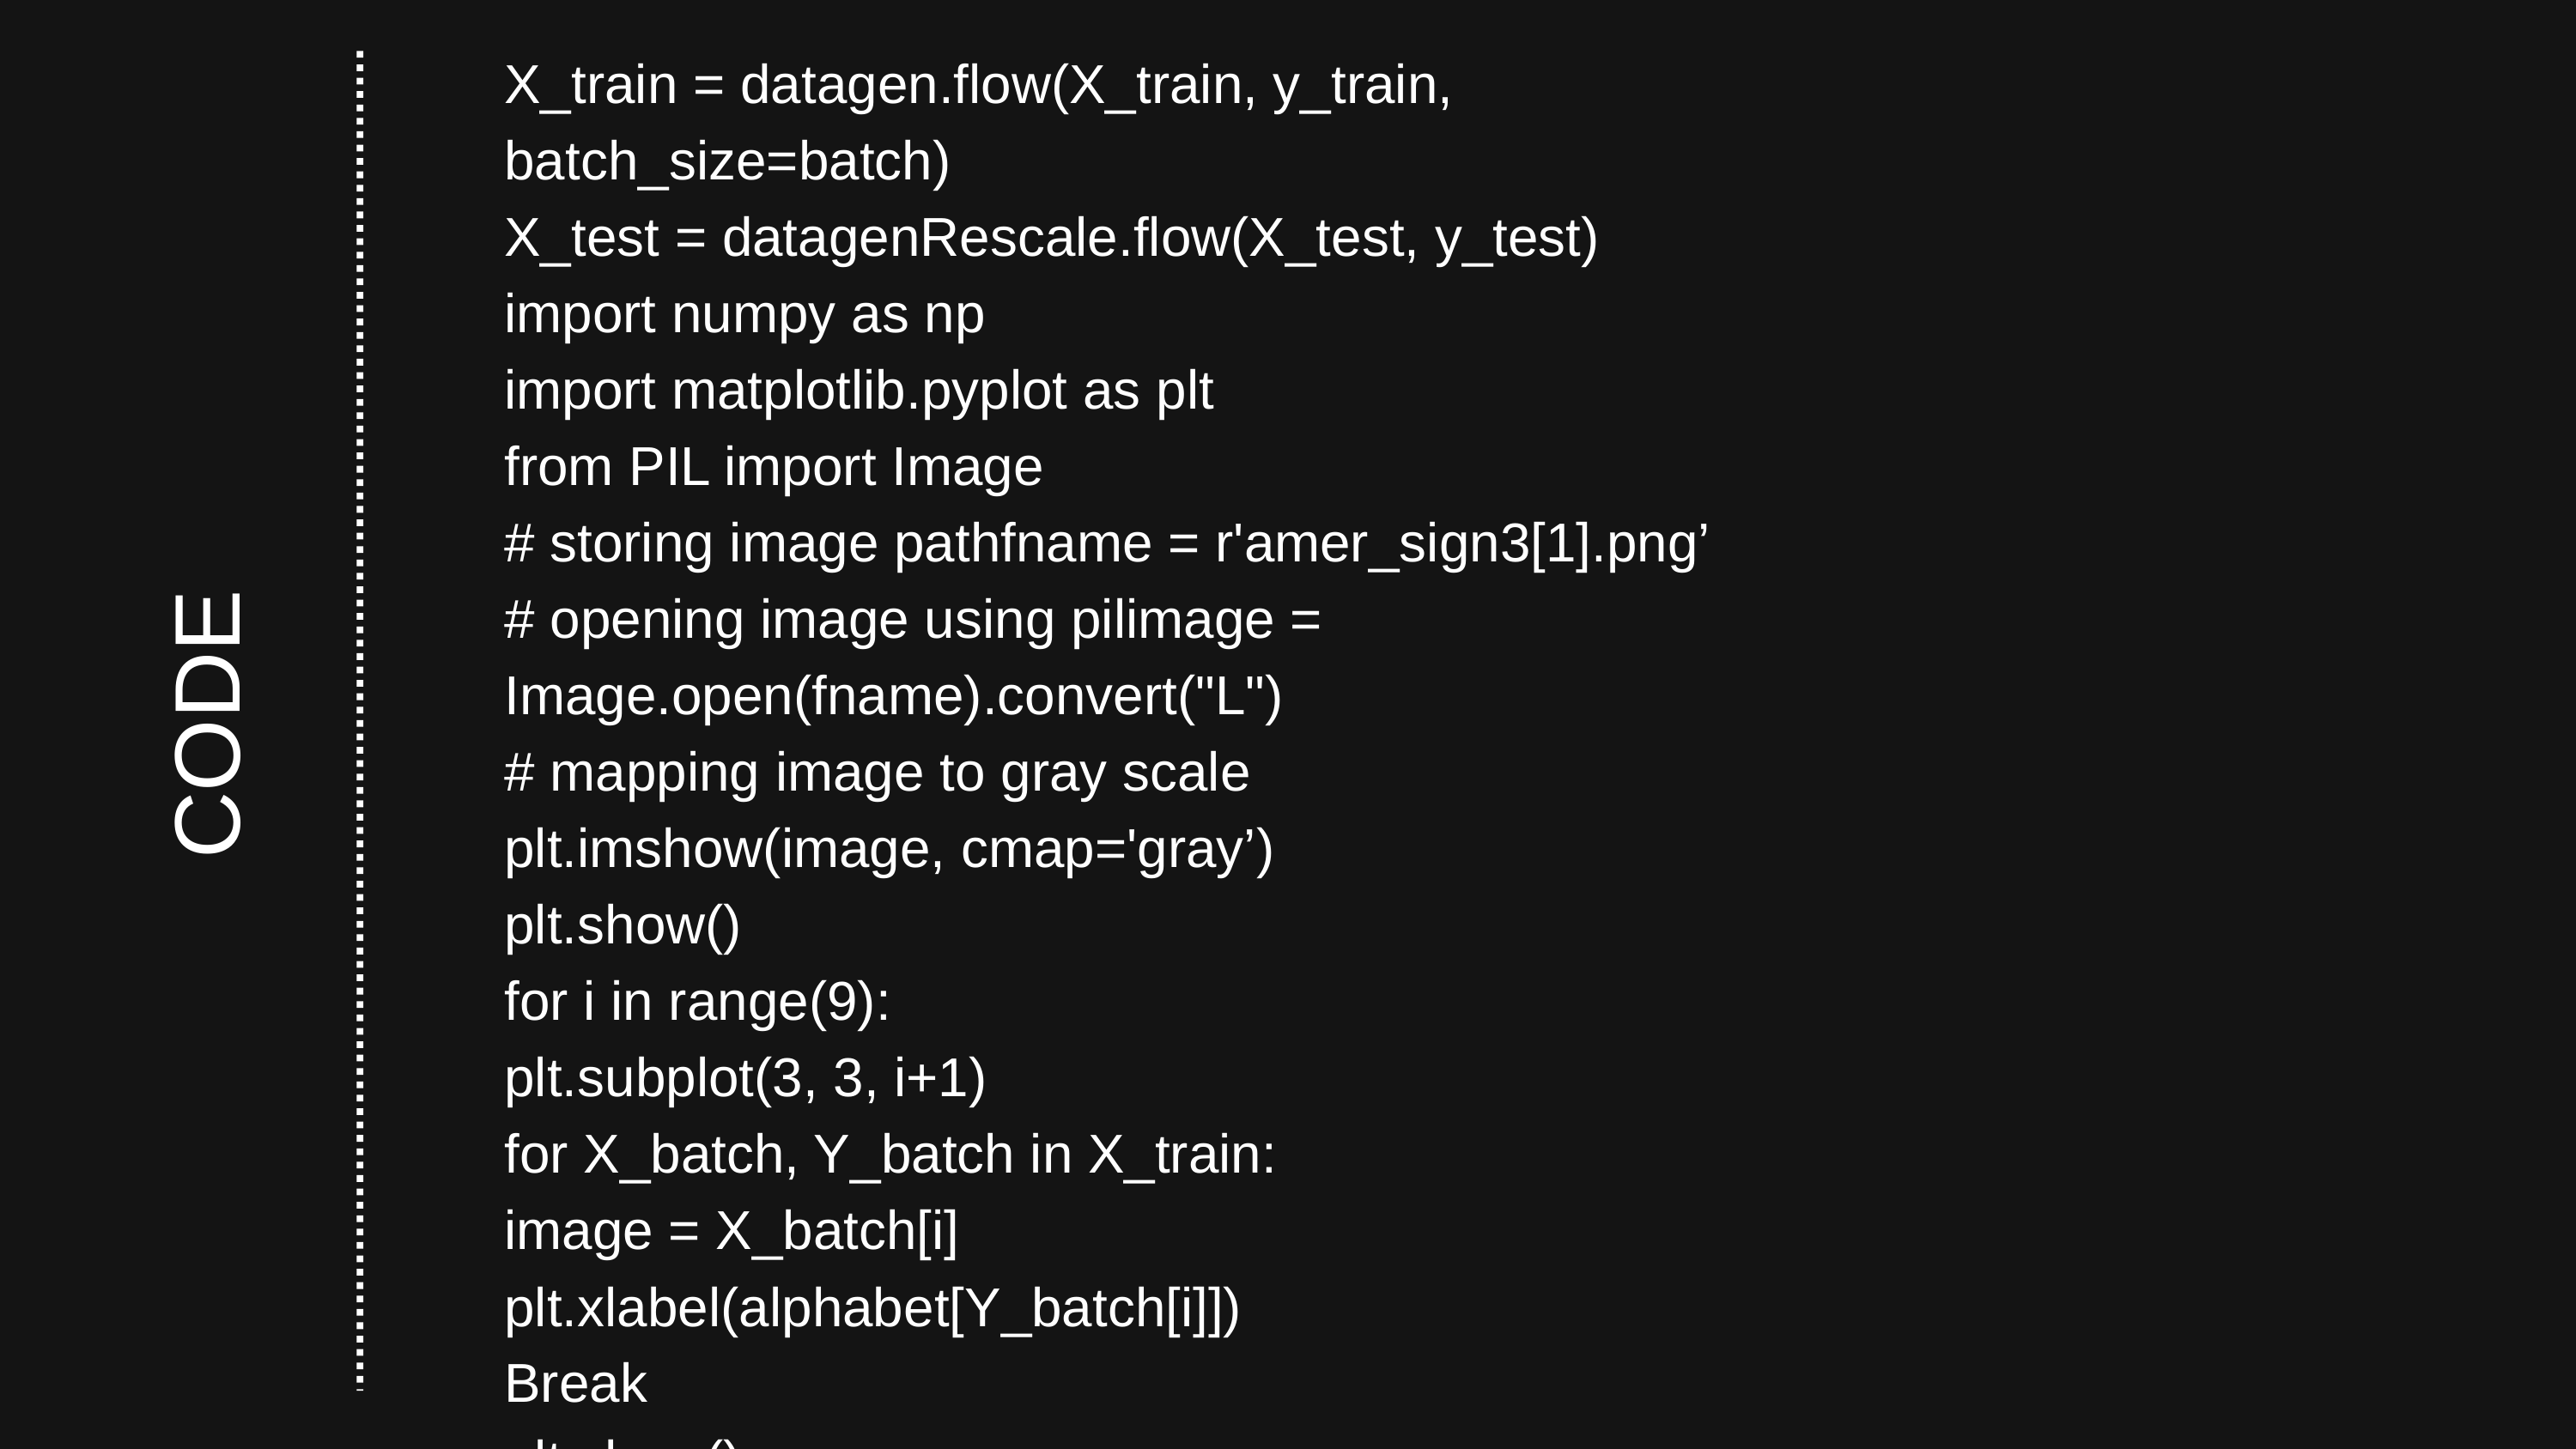

X_train = datagen.flow(X_train, y_train, batch_size=batch)
X_test = datagenRescale.flow(X_test, y_test)
import numpy as np
import matplotlib.pyplot as plt
from PIL import Image
# storing image pathfname = r'amer_sign3[1].png’
# opening image using pilimage = Image.open(fname).convert("L")
# mapping image to gray scale
plt.imshow(image, cmap='gray’)
plt.show()
for i in range(9):
plt.subplot(3, 3, i+1)
for X_batch, Y_batch in X_train:
image = X_batch[i]
plt.xlabel(alphabet[Y_batch[i]])
Break
plt.show()
CODE